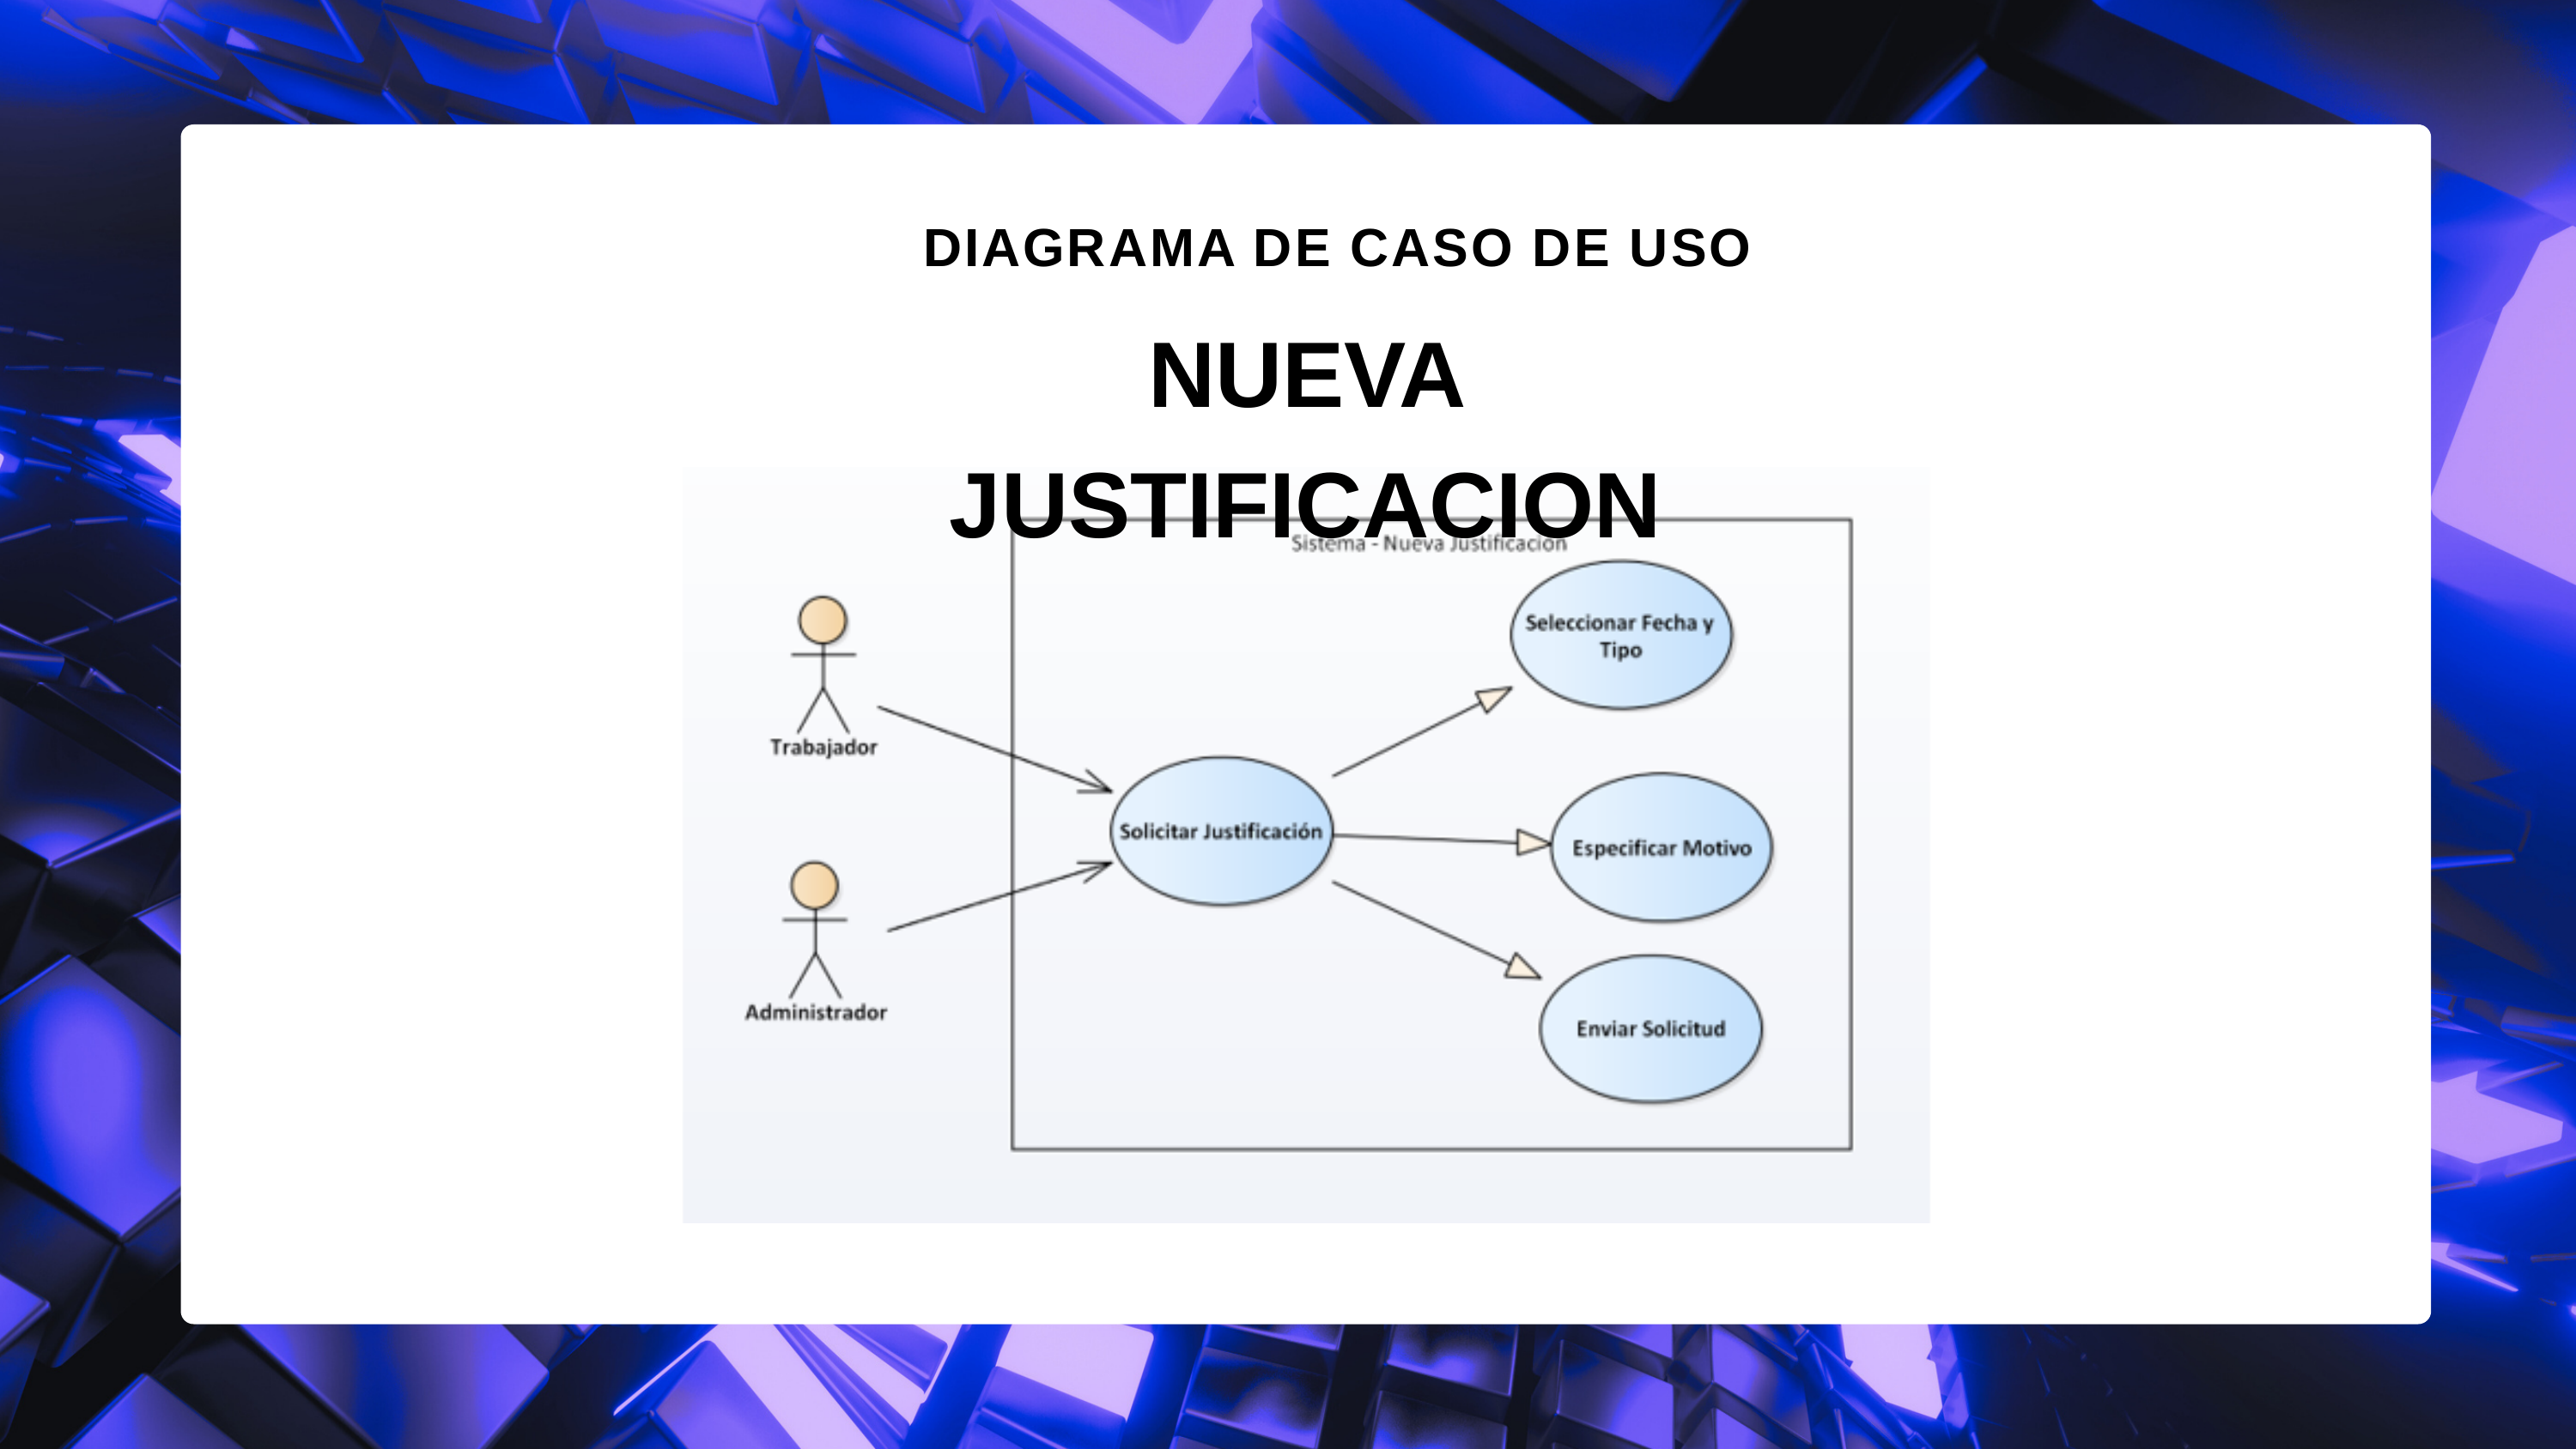

DIAGRAMA DE CASO DE USO
NUEVA JUSTIFICACION